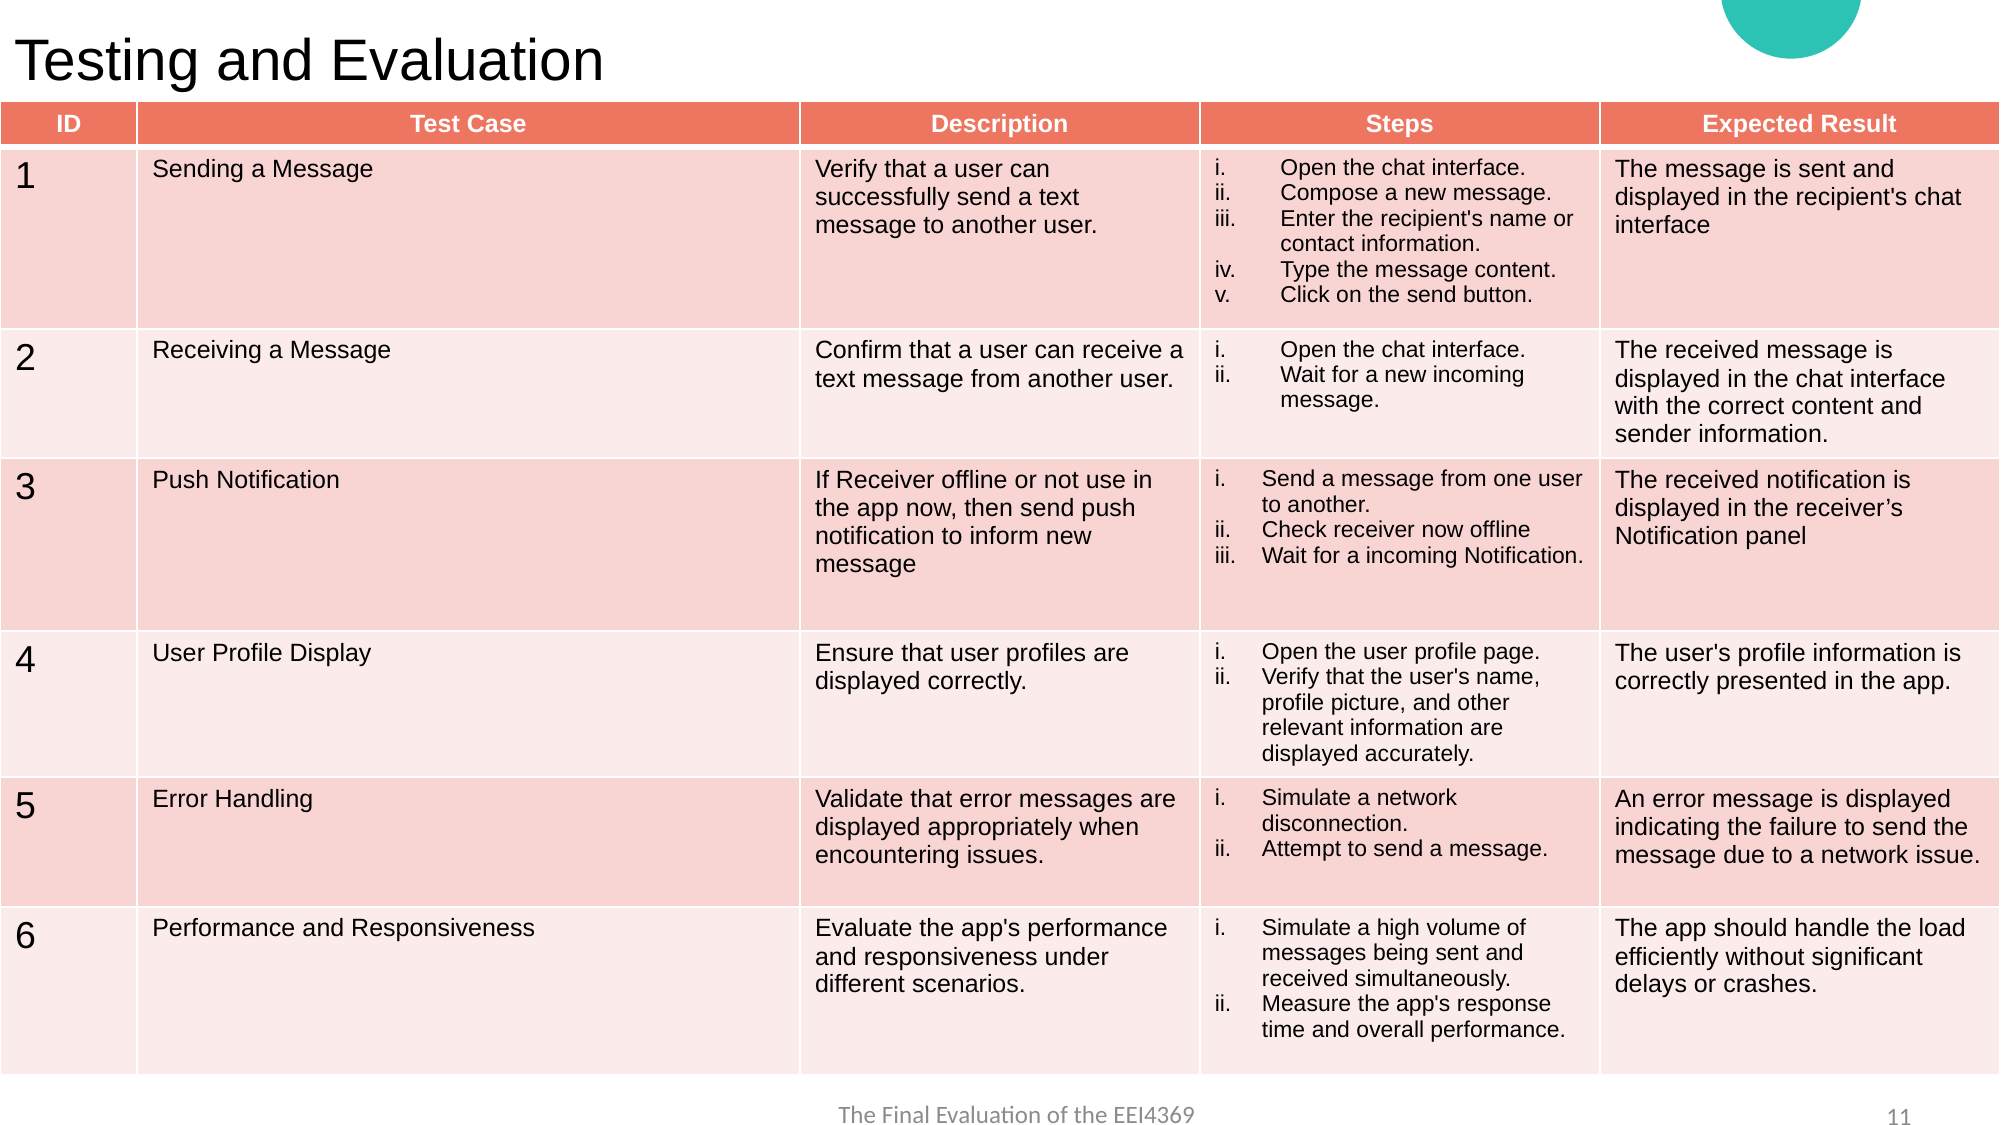

# Testing and Evaluation
| ID | Test Case | Description | Steps | Expected Result |
| --- | --- | --- | --- | --- |
| 1 | Sending a Message | Verify that a user can successfully send a text message to another user. | Open the chat interface. Compose a new message. Enter the recipient's name or contact information. Type the message content. Click on the send button. | The message is sent and displayed in the recipient's chat interface |
| 2 | Receiving a Message | Confirm that a user can receive a text message from another user. | Open the chat interface. Wait for a new incoming message. | The received message is displayed in the chat interface with the correct content and sender information. |
| 3 | Push Notification | If Receiver offline or not use in the app now, then send push notification to inform new message | Send a message from one user to another. Check receiver now offline Wait for a incoming Notification. | The received notification is displayed in the receiver’s Notification panel |
| 4 | User Profile Display | Ensure that user profiles are displayed correctly. | Open the user profile page. Verify that the user's name, profile picture, and other relevant information are displayed accurately. | The user's profile information is correctly presented in the app. |
| 5 | Error Handling | Validate that error messages are displayed appropriately when encountering issues. | Simulate a network disconnection. Attempt to send a message. | An error message is displayed indicating the failure to send the message due to a network issue. |
| 6 | Performance and Responsiveness | Evaluate the app's performance and responsiveness under different scenarios. | Simulate a high volume of messages being sent and received simultaneously. Measure the app's response time and overall performance. | The app should handle the load efficiently without significant delays or crashes. |
The Final Evaluation of the EEI4369
11